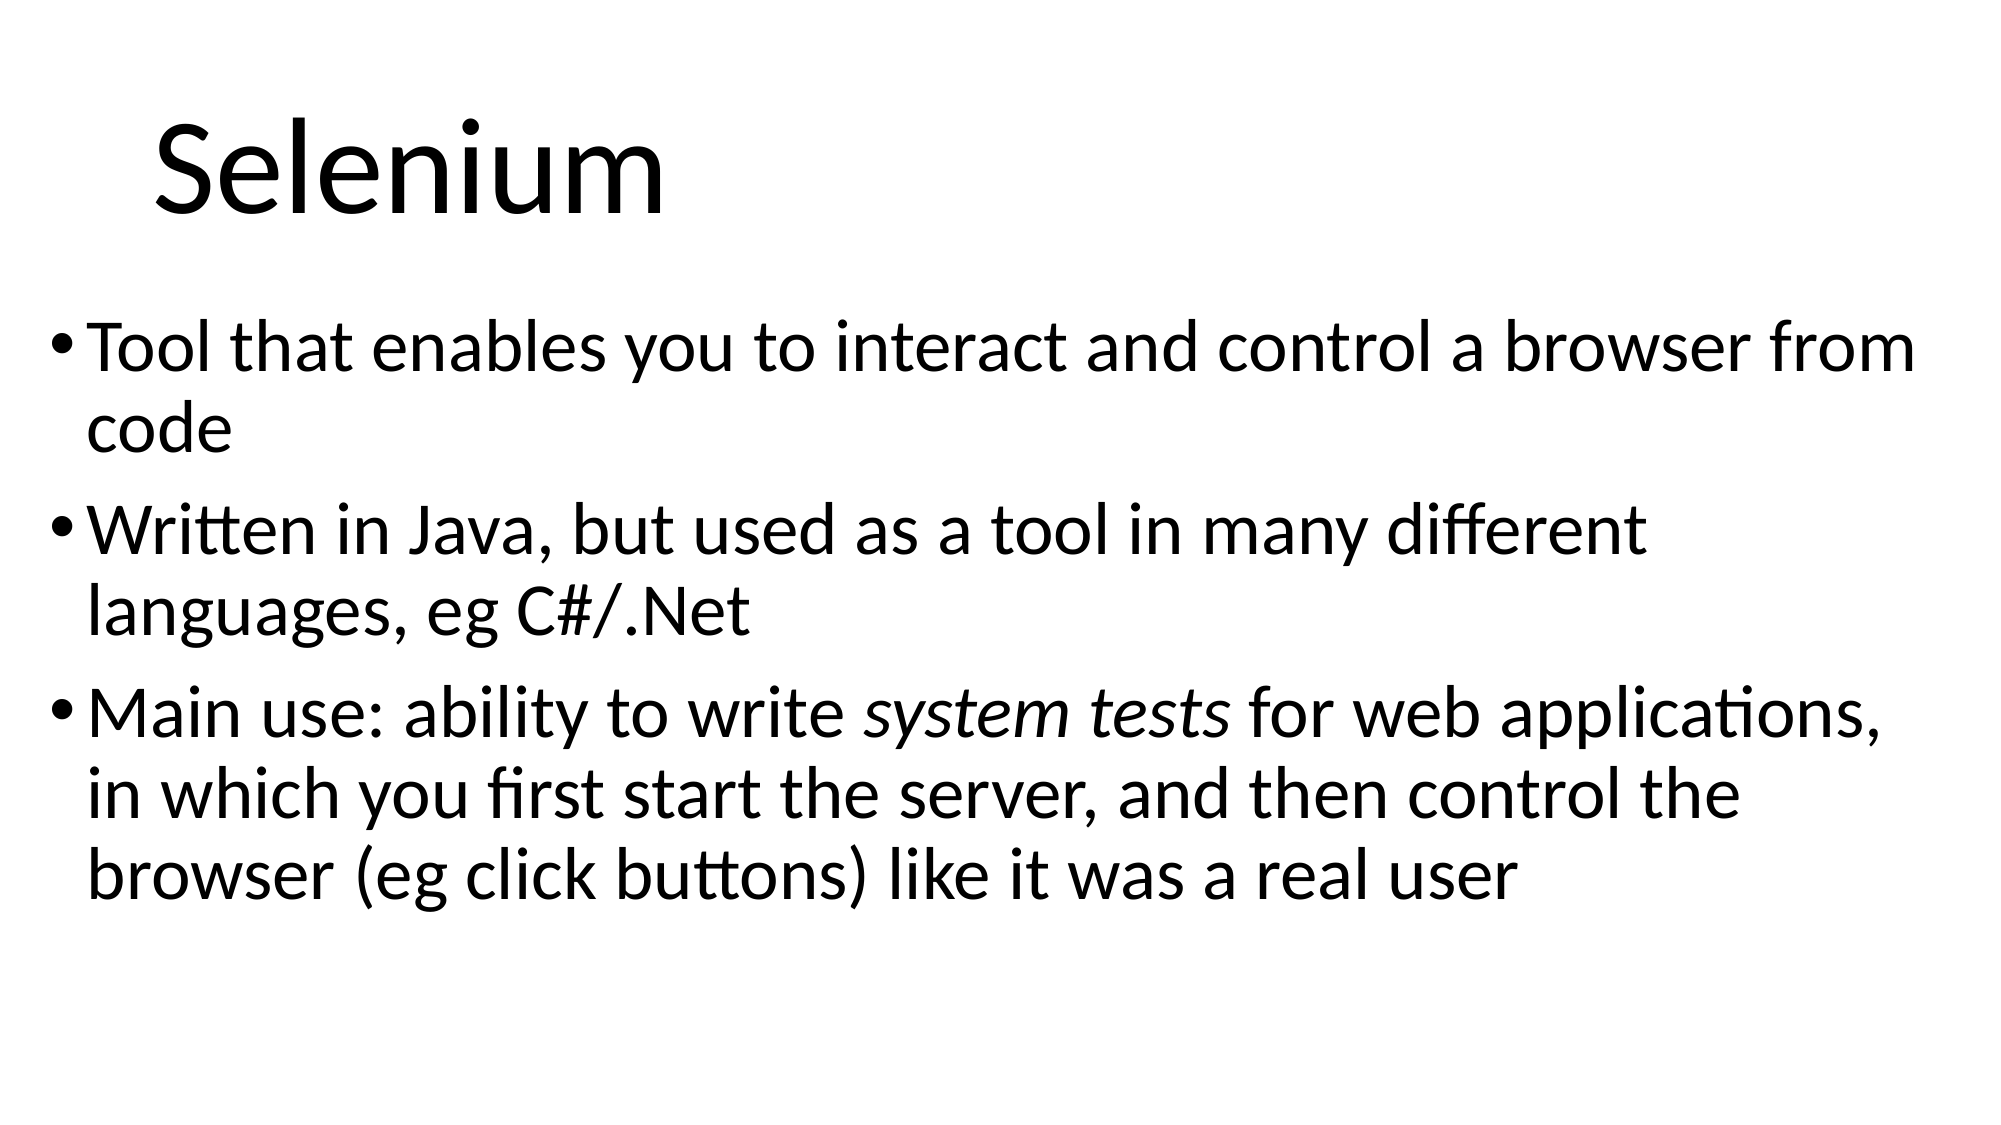

# Selenium
Tool that enables you to interact and control a browser from code
Written in Java, but used as a tool in many different languages, eg C#/.Net
Main use: ability to write system tests for web applications, in which you first start the server, and then control the browser (eg click buttons) like it was a real user